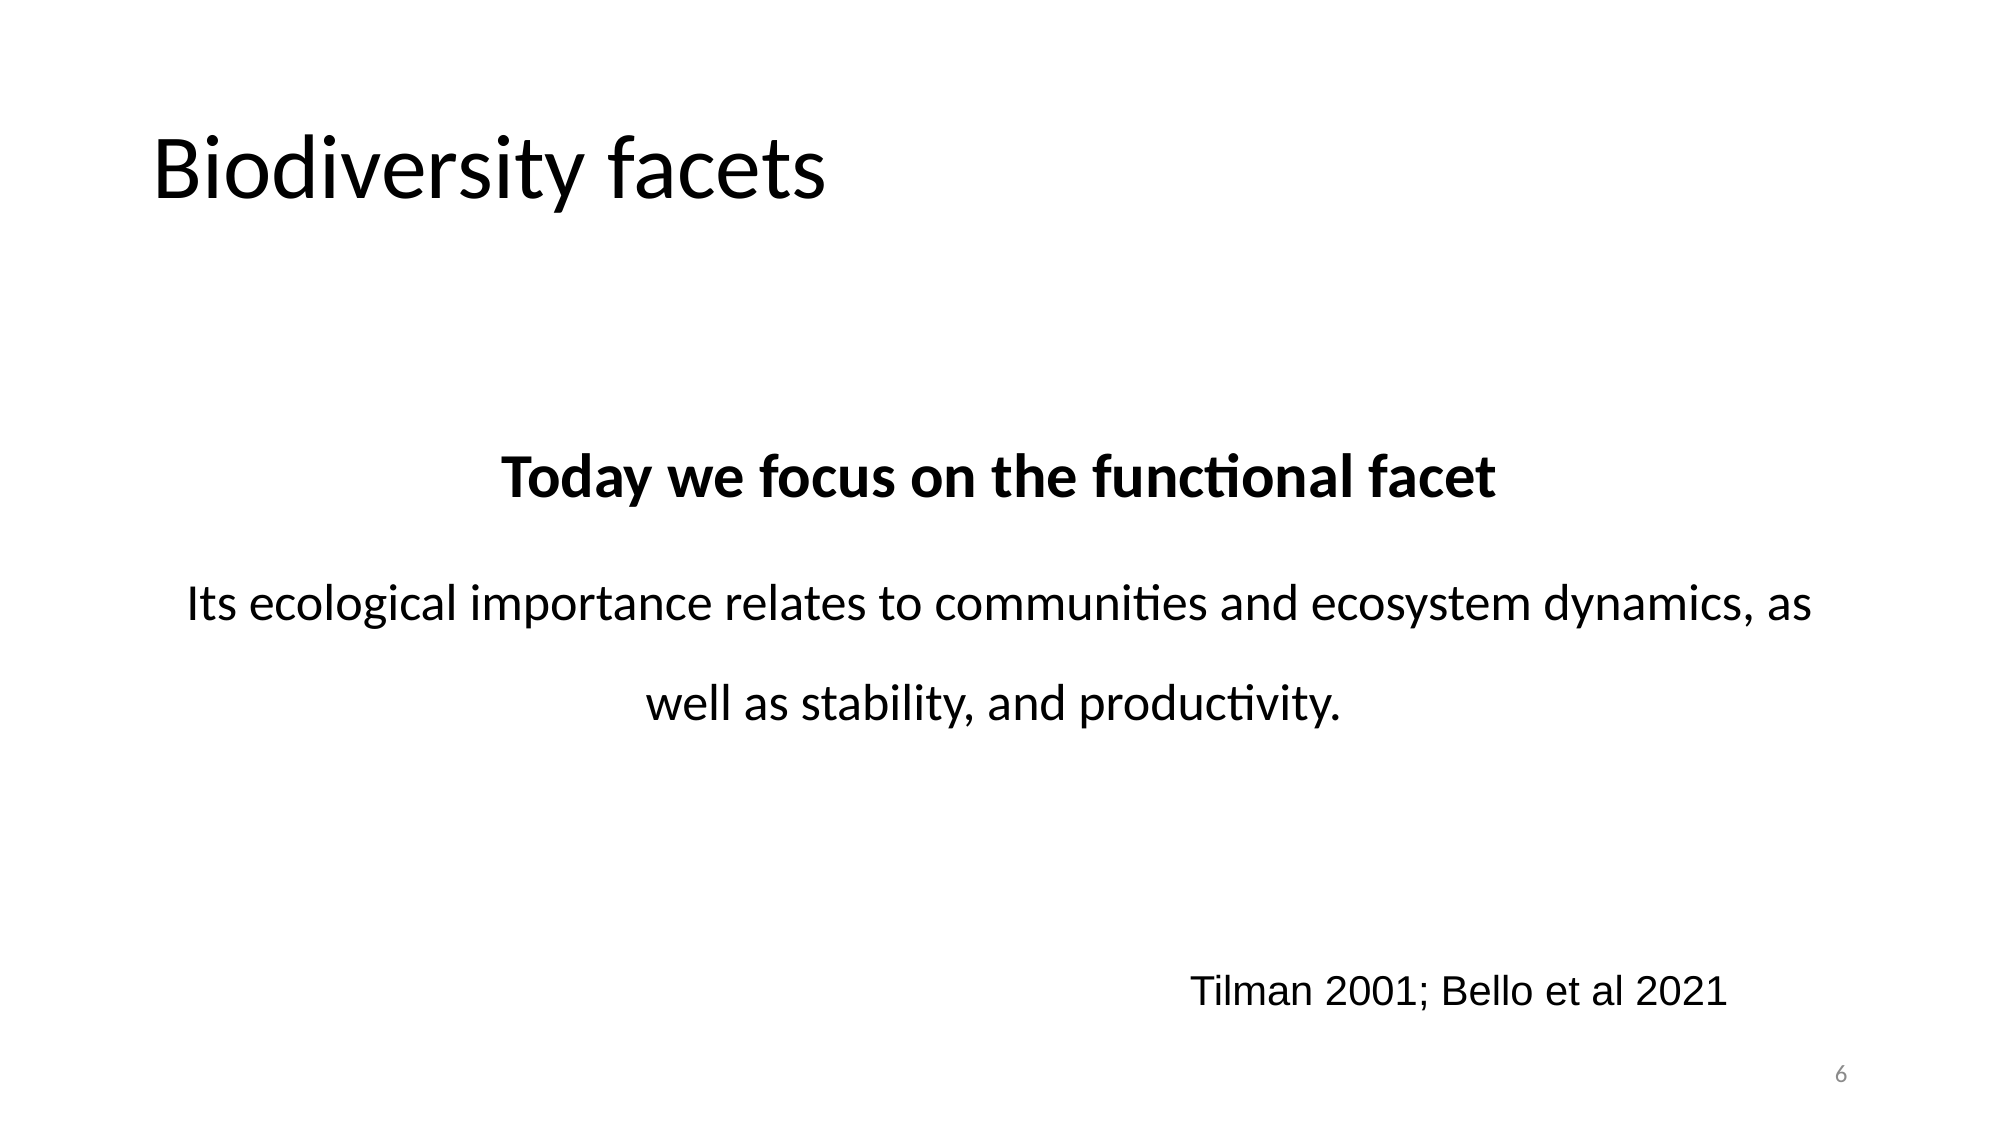

# Biodiversity facets

Today we focus on the functional facet
Its ecological importance relates to communities and ecosystem dynamics, as well as stability, and productivity.
Tilman 2001; Bello et al 2021
6